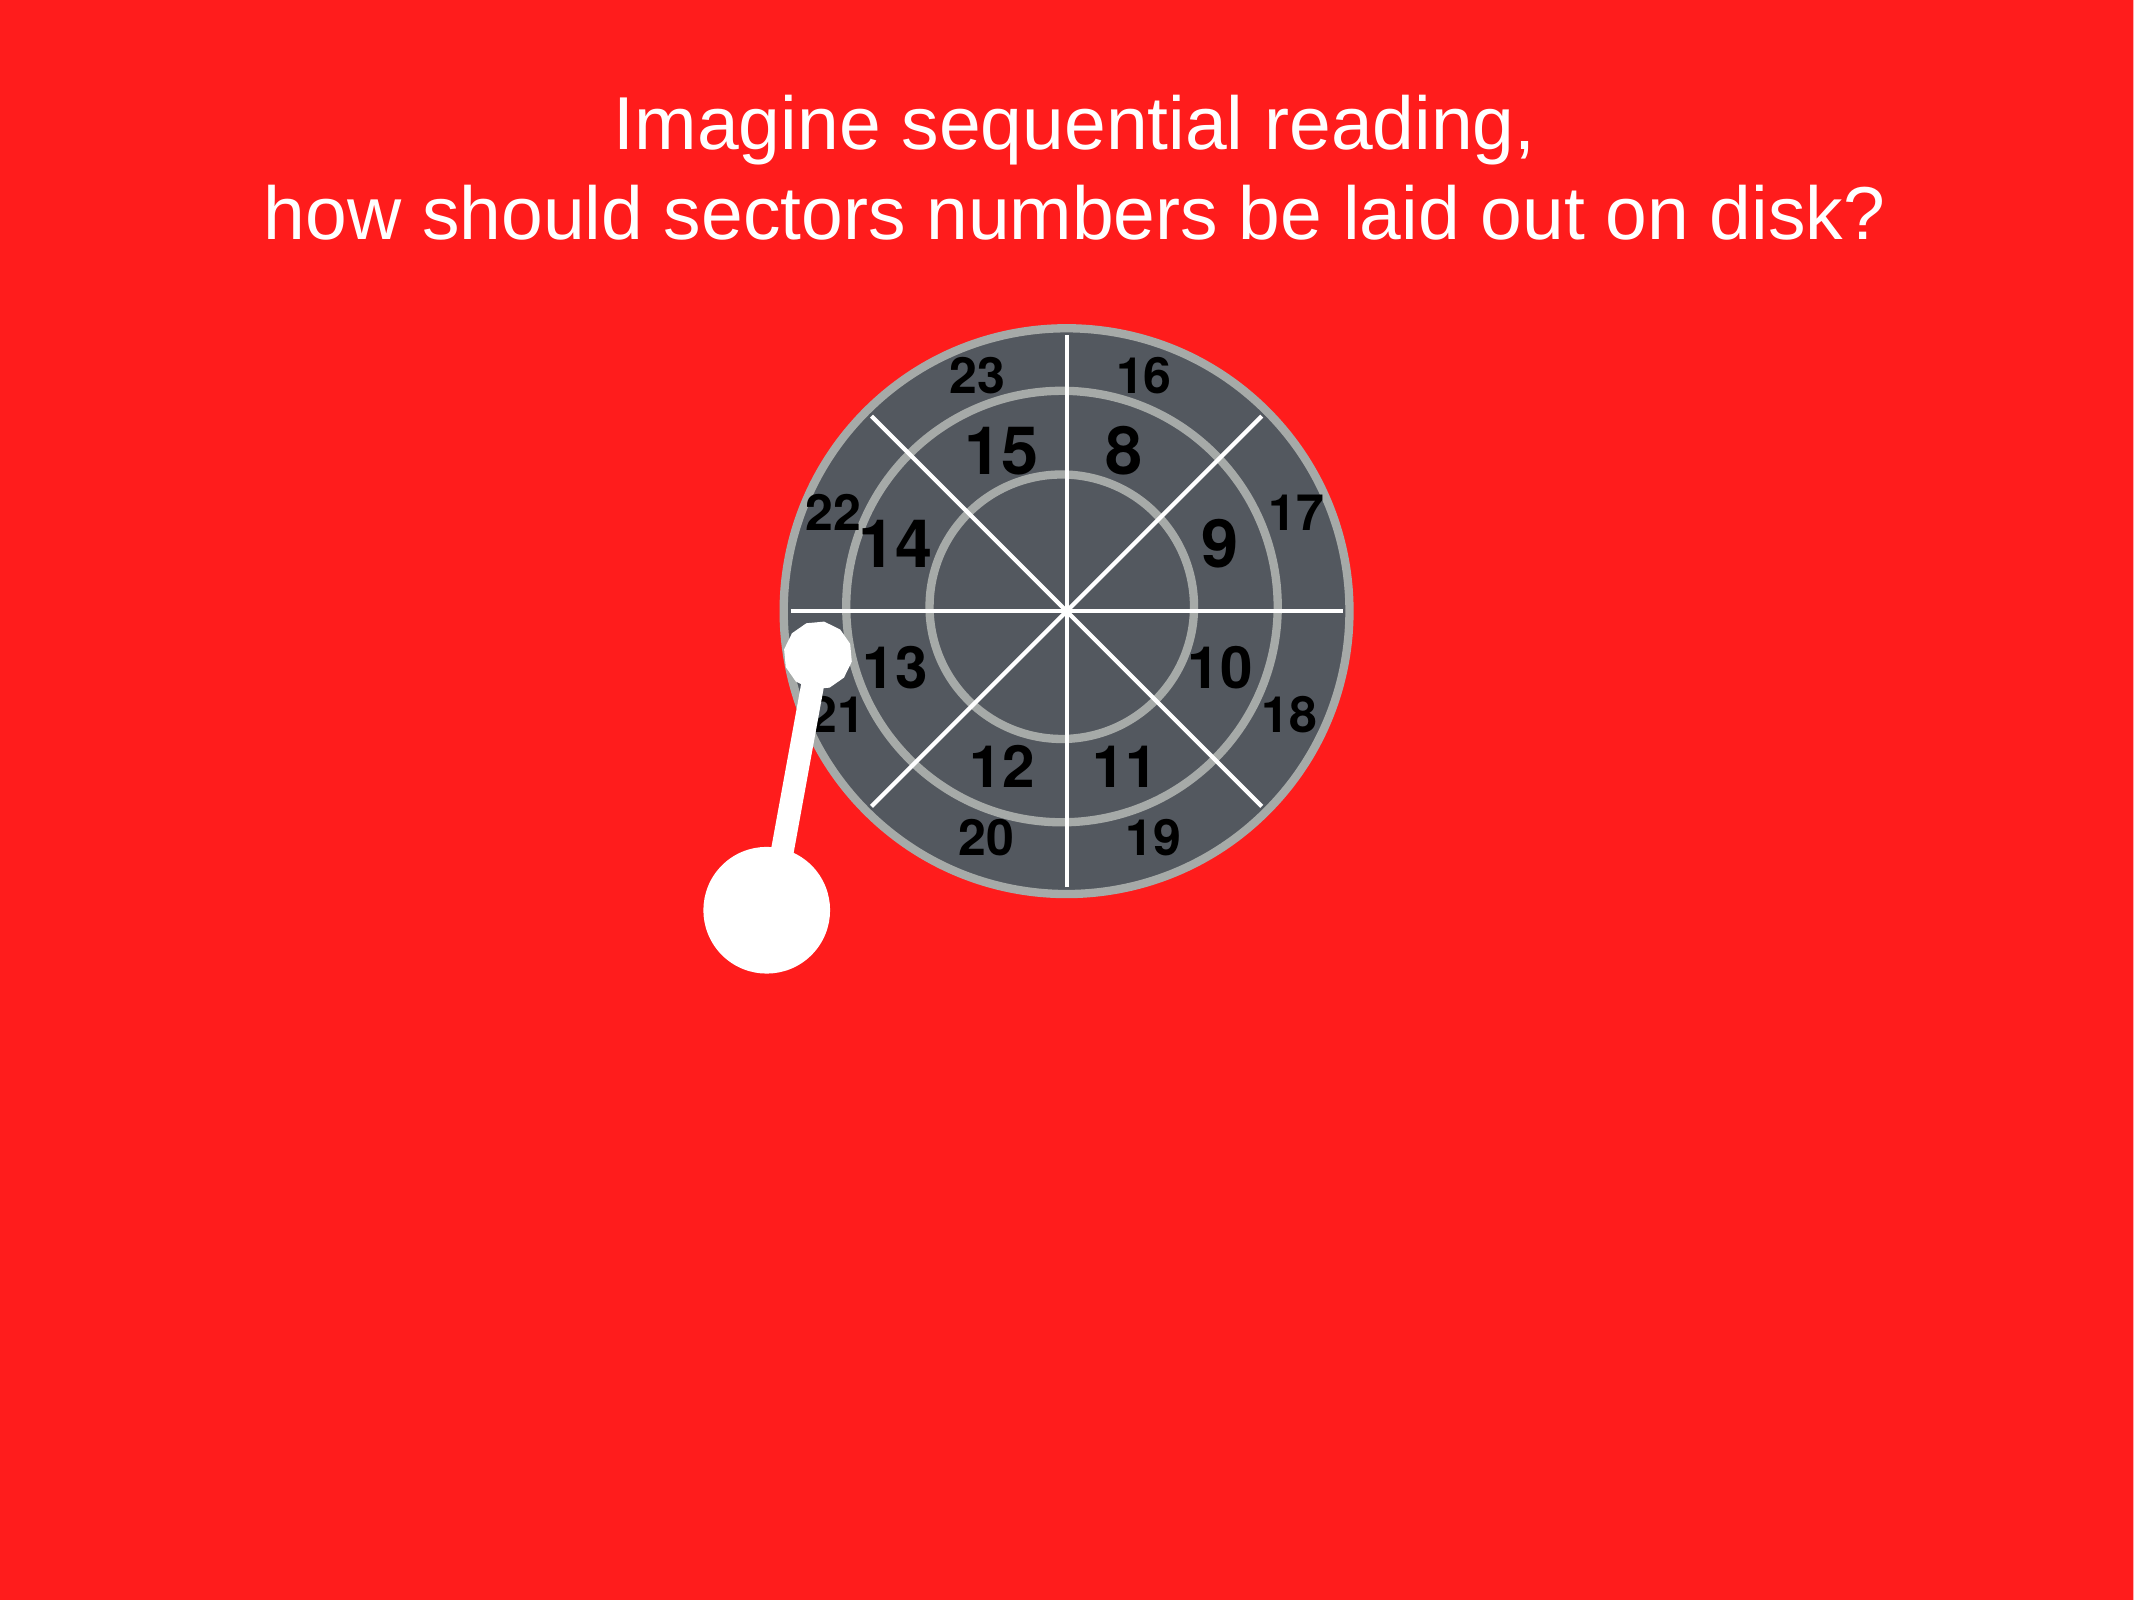

Imagine sequential reading,
how should sectors numbers be laid out on disk?

23
16

15
8

22
17

14
9

13
10

21
18
12
11
20
19